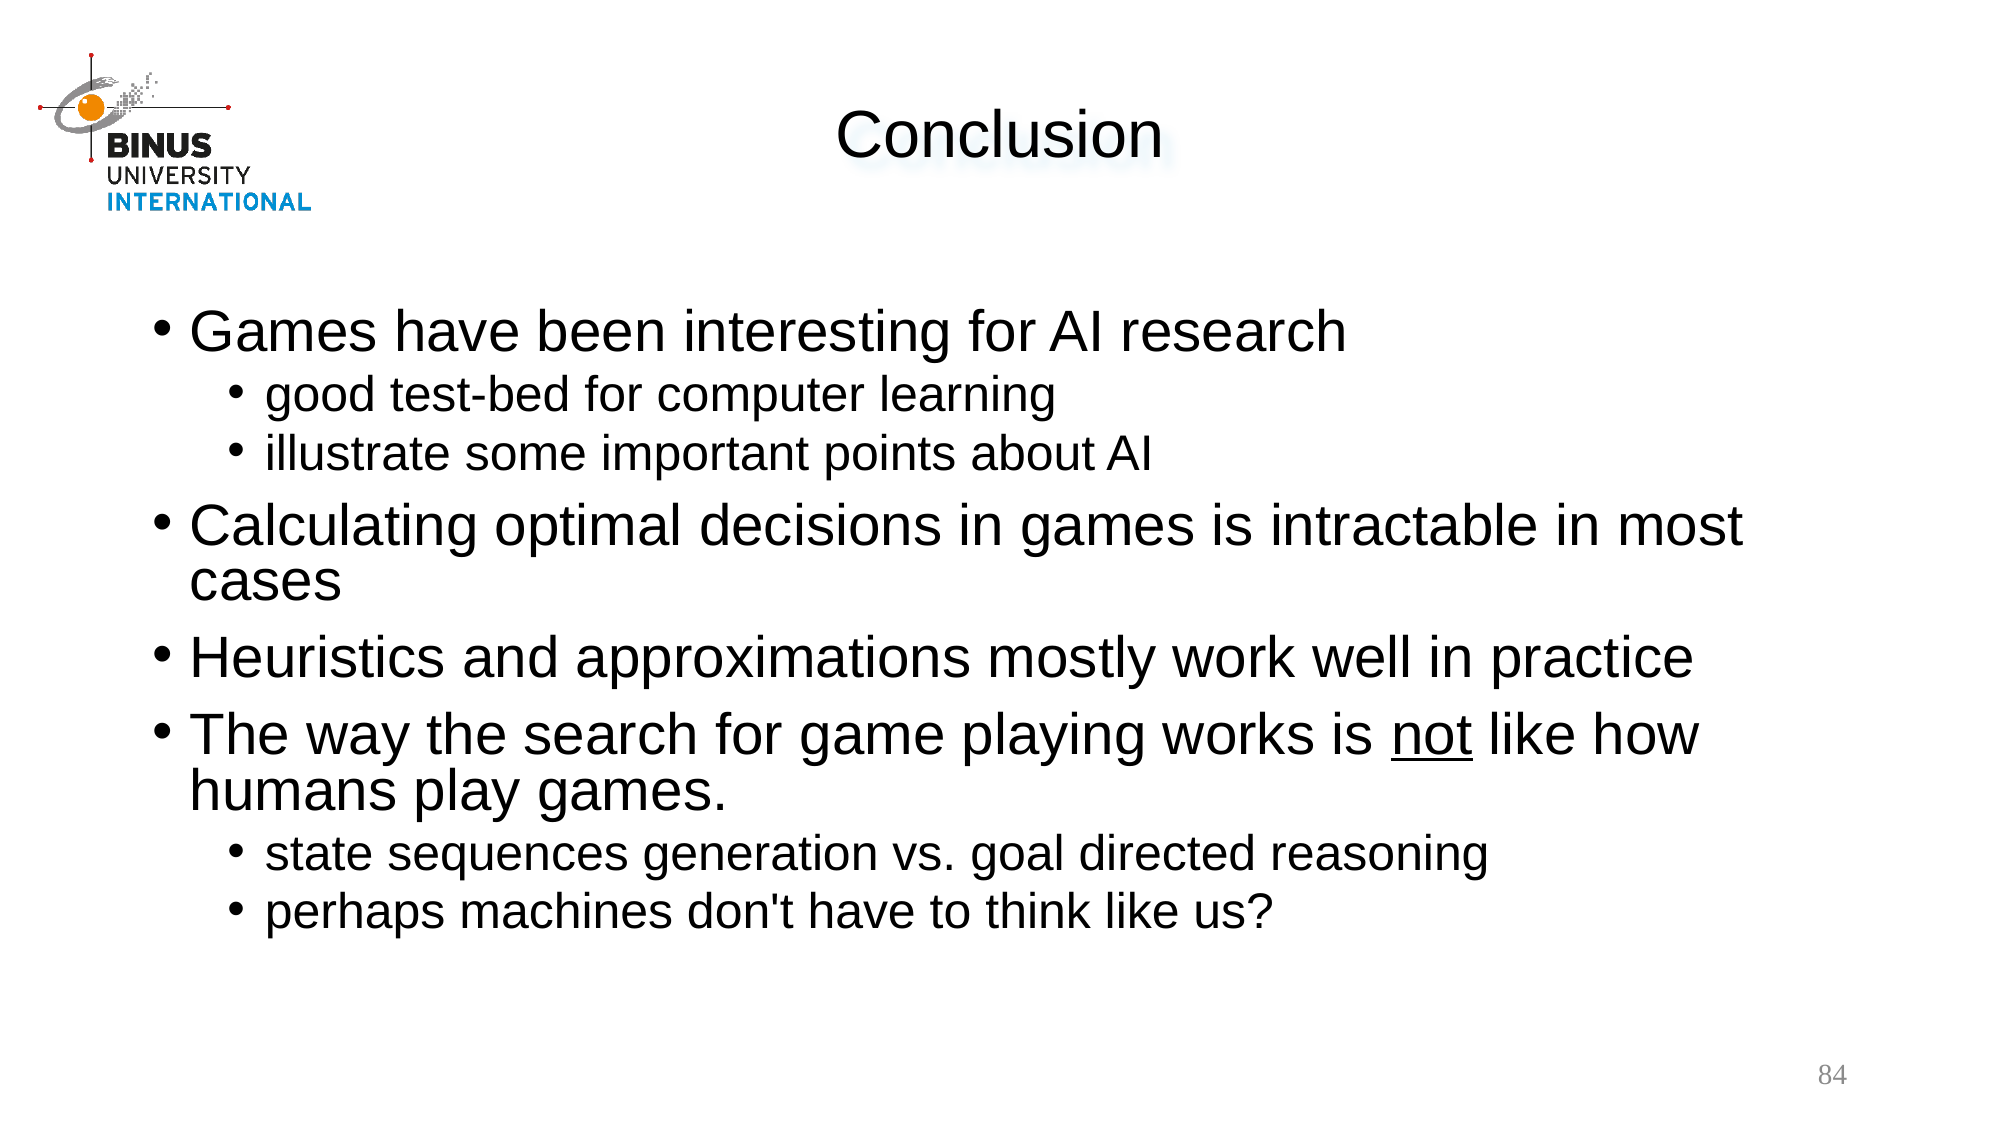

Conclusion
Games have been interesting for AI research
good test-bed for computer learning
illustrate some important points about AI
Calculating optimal decisions in games is intractable in most cases
Heuristics and approximations mostly work well in practice
The way the search for game playing works is not like how humans play games.
state sequences generation vs. goal directed reasoning
perhaps machines don't have to think like us?
84